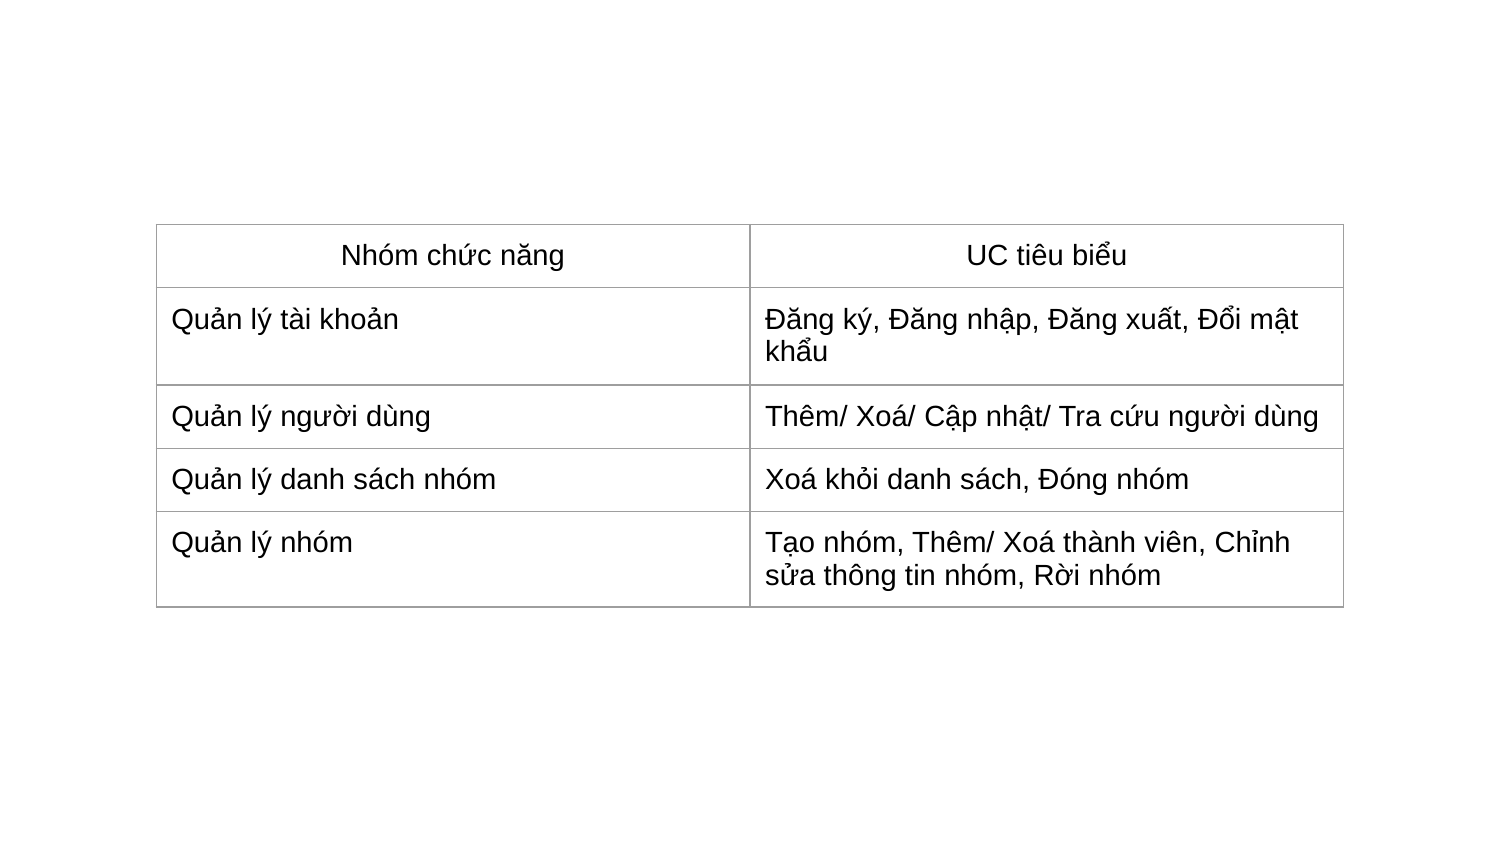

| Nhóm chức năng | UC tiêu biểu |
| --- | --- |
| Quản lý tài khoản | Đăng ký, Đăng nhập, Đăng xuất, Đổi mật khẩu |
| Quản lý người dùng | Thêm/ Xoá/ Cập nhật/ Tra cứu người dùng |
| Quản lý danh sách nhóm | Xoá khỏi danh sách, Đóng nhóm |
| Quản lý nhóm | Tạo nhóm, Thêm/ Xoá thành viên, Chỉnh sửa thông tin nhóm, Rời nhóm |